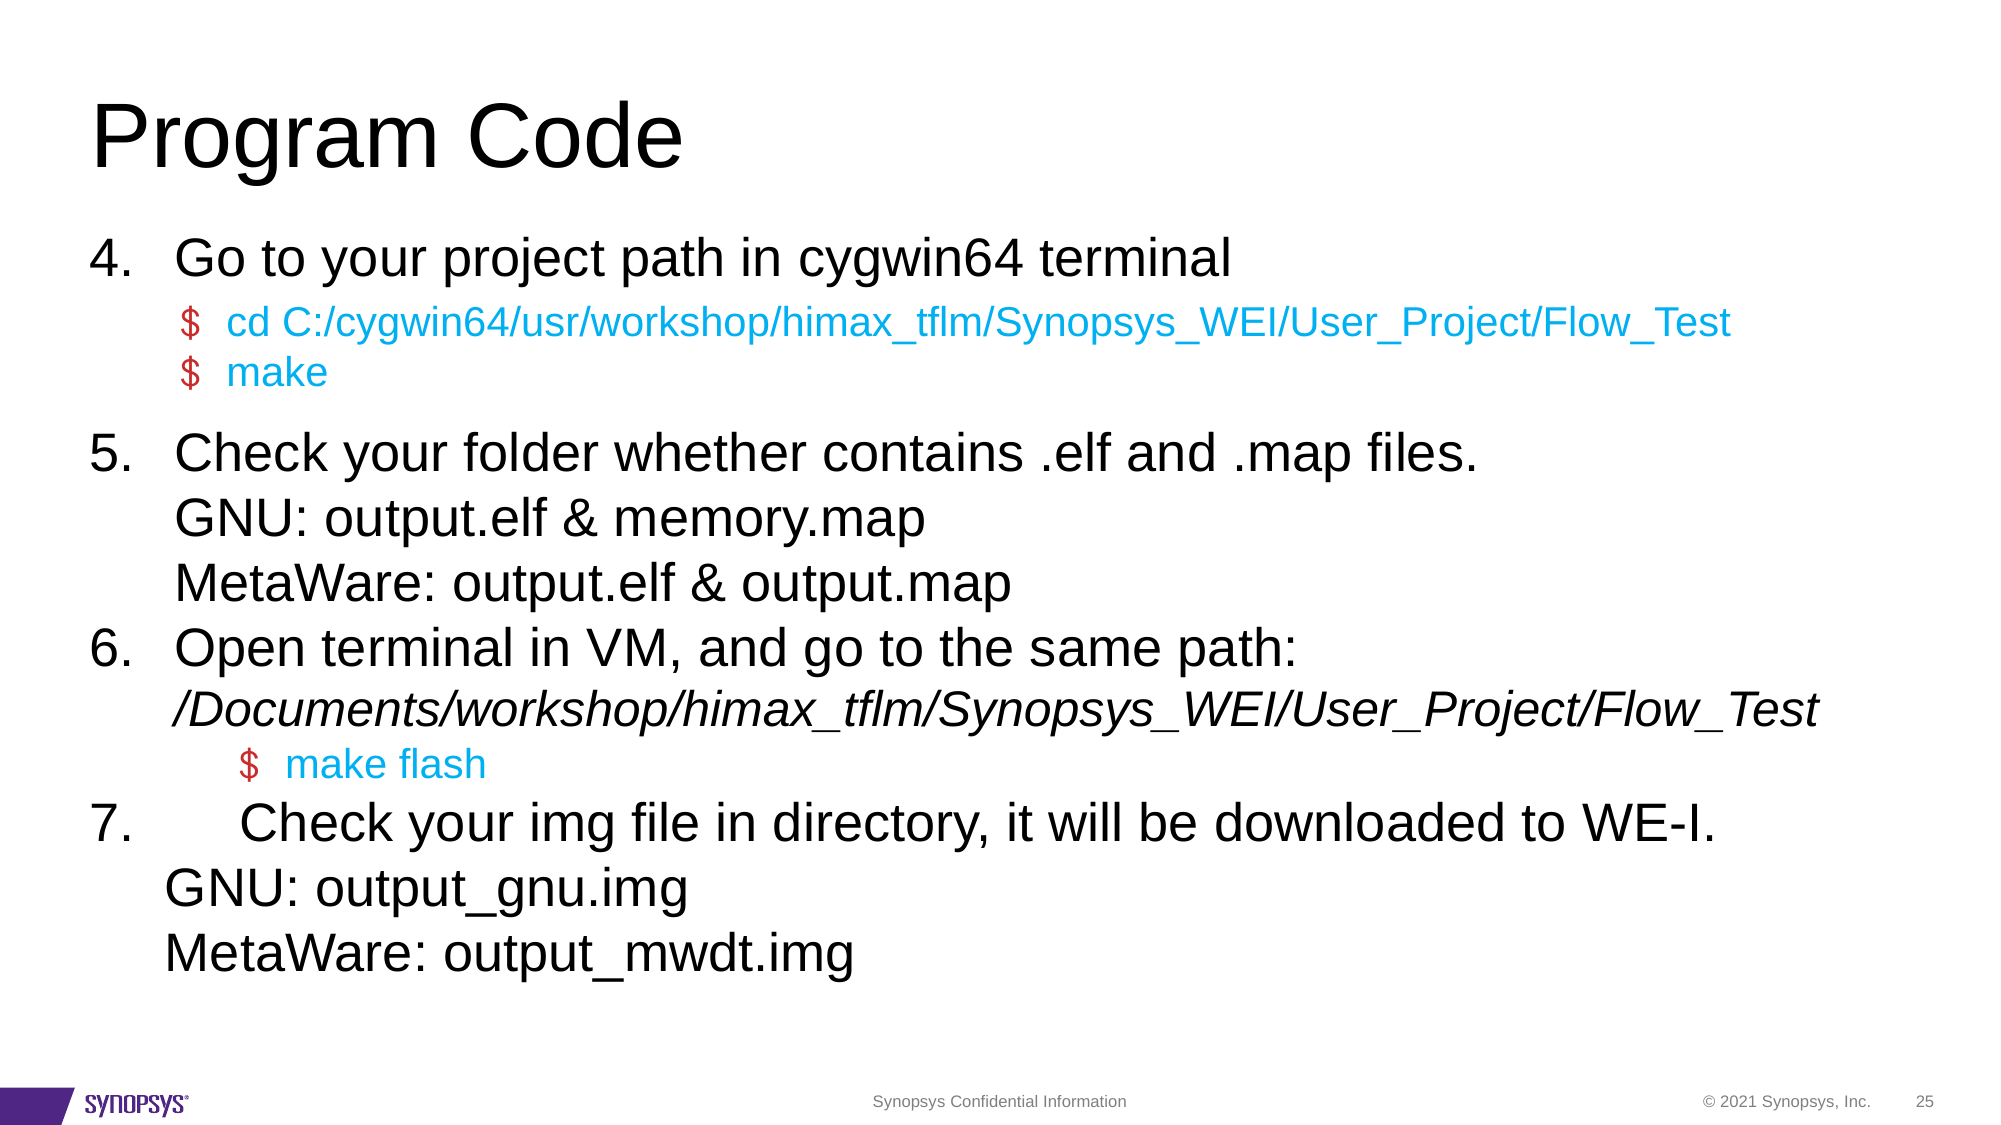

# Program Code
Go to your project path in cygwin64 terminal

Check your folder whether contains .elf and .map files.
GNU: output.elf & memory.map
MetaWare: output.elf & output.map
Open terminal in VM, and go to the same path:
/Documents/workshop/himax_tflm/Synopsys_WEI/User_Project/Flow_Test
	$ make flash
7.	Check your img file in directory, it will be downloaded to WE-I.
GNU: output_gnu.img
MetaWare: output_mwdt.img

$ cd C:/cygwin64/usr/workshop/himax_tflm/Synopsys_WEI/User_Project/Flow_Test
$ make